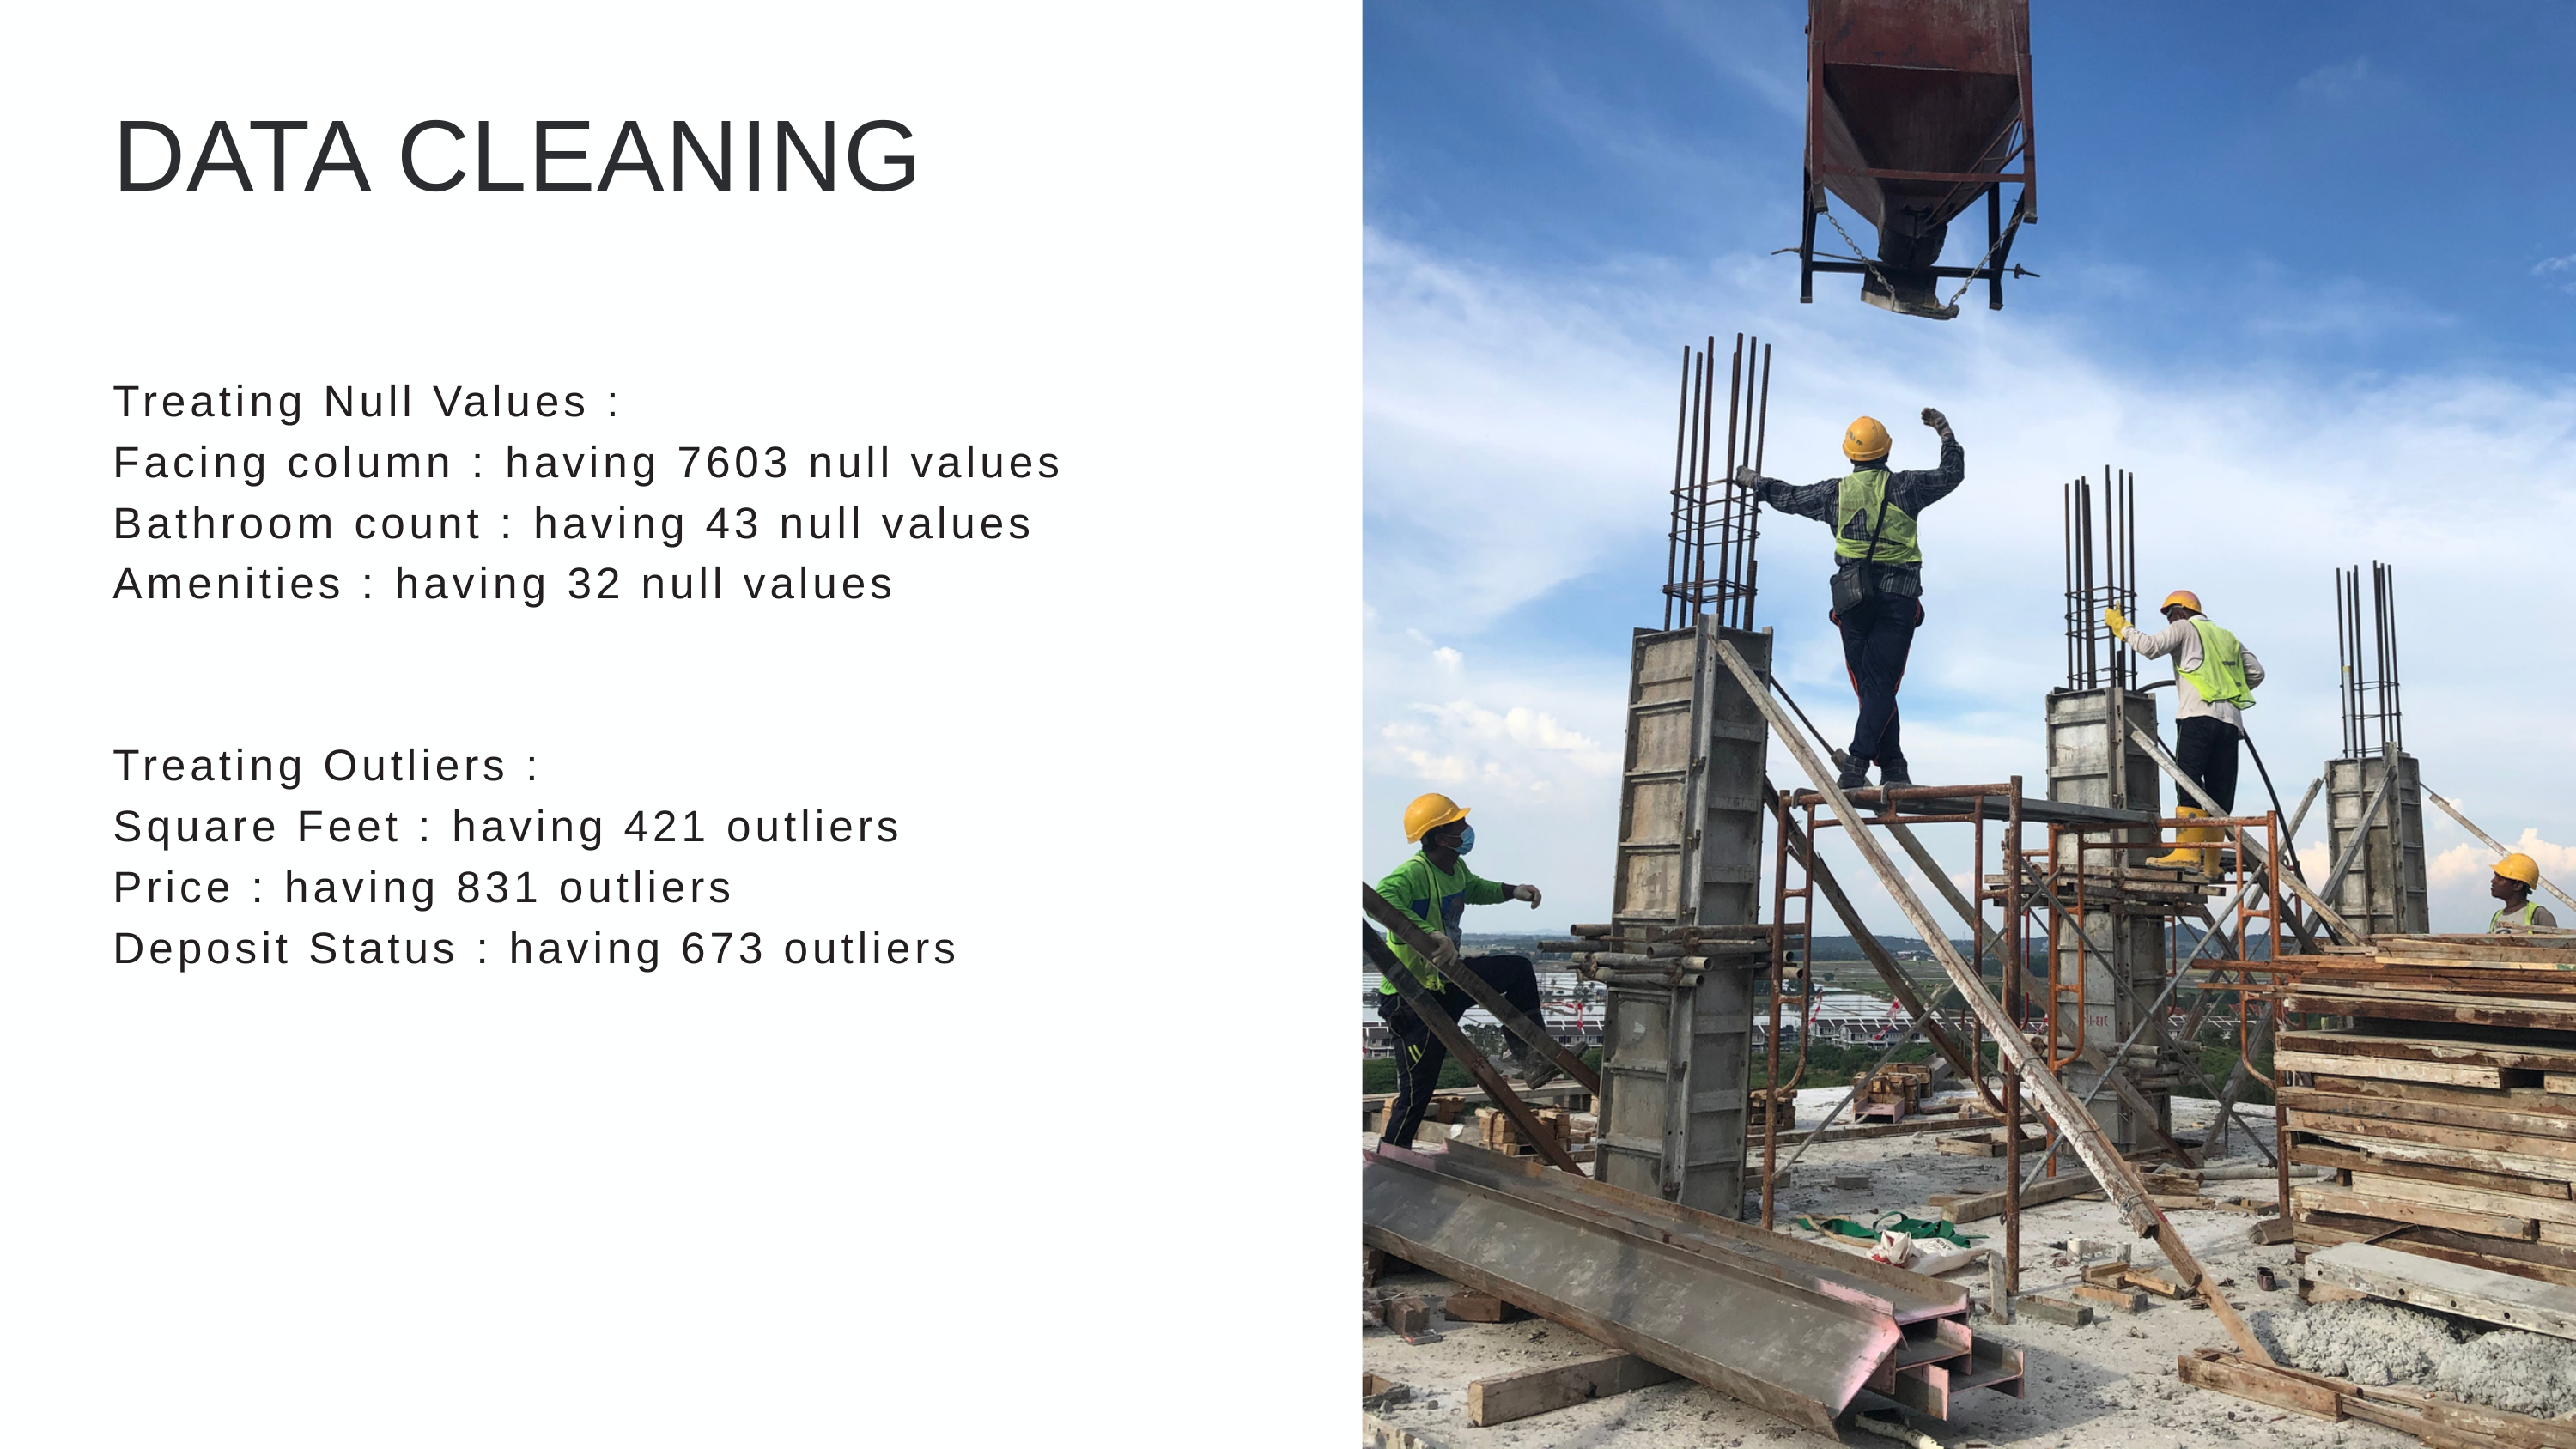

DATA CLEANING
Treating Null Values :
Facing column : having 7603 null values
Bathroom count : having 43 null values
Amenities : having 32 null values

Treating Outliers :
Square Feet : having 421 outliers
Price : having 831 outliers
Deposit Status : having 673 outliers